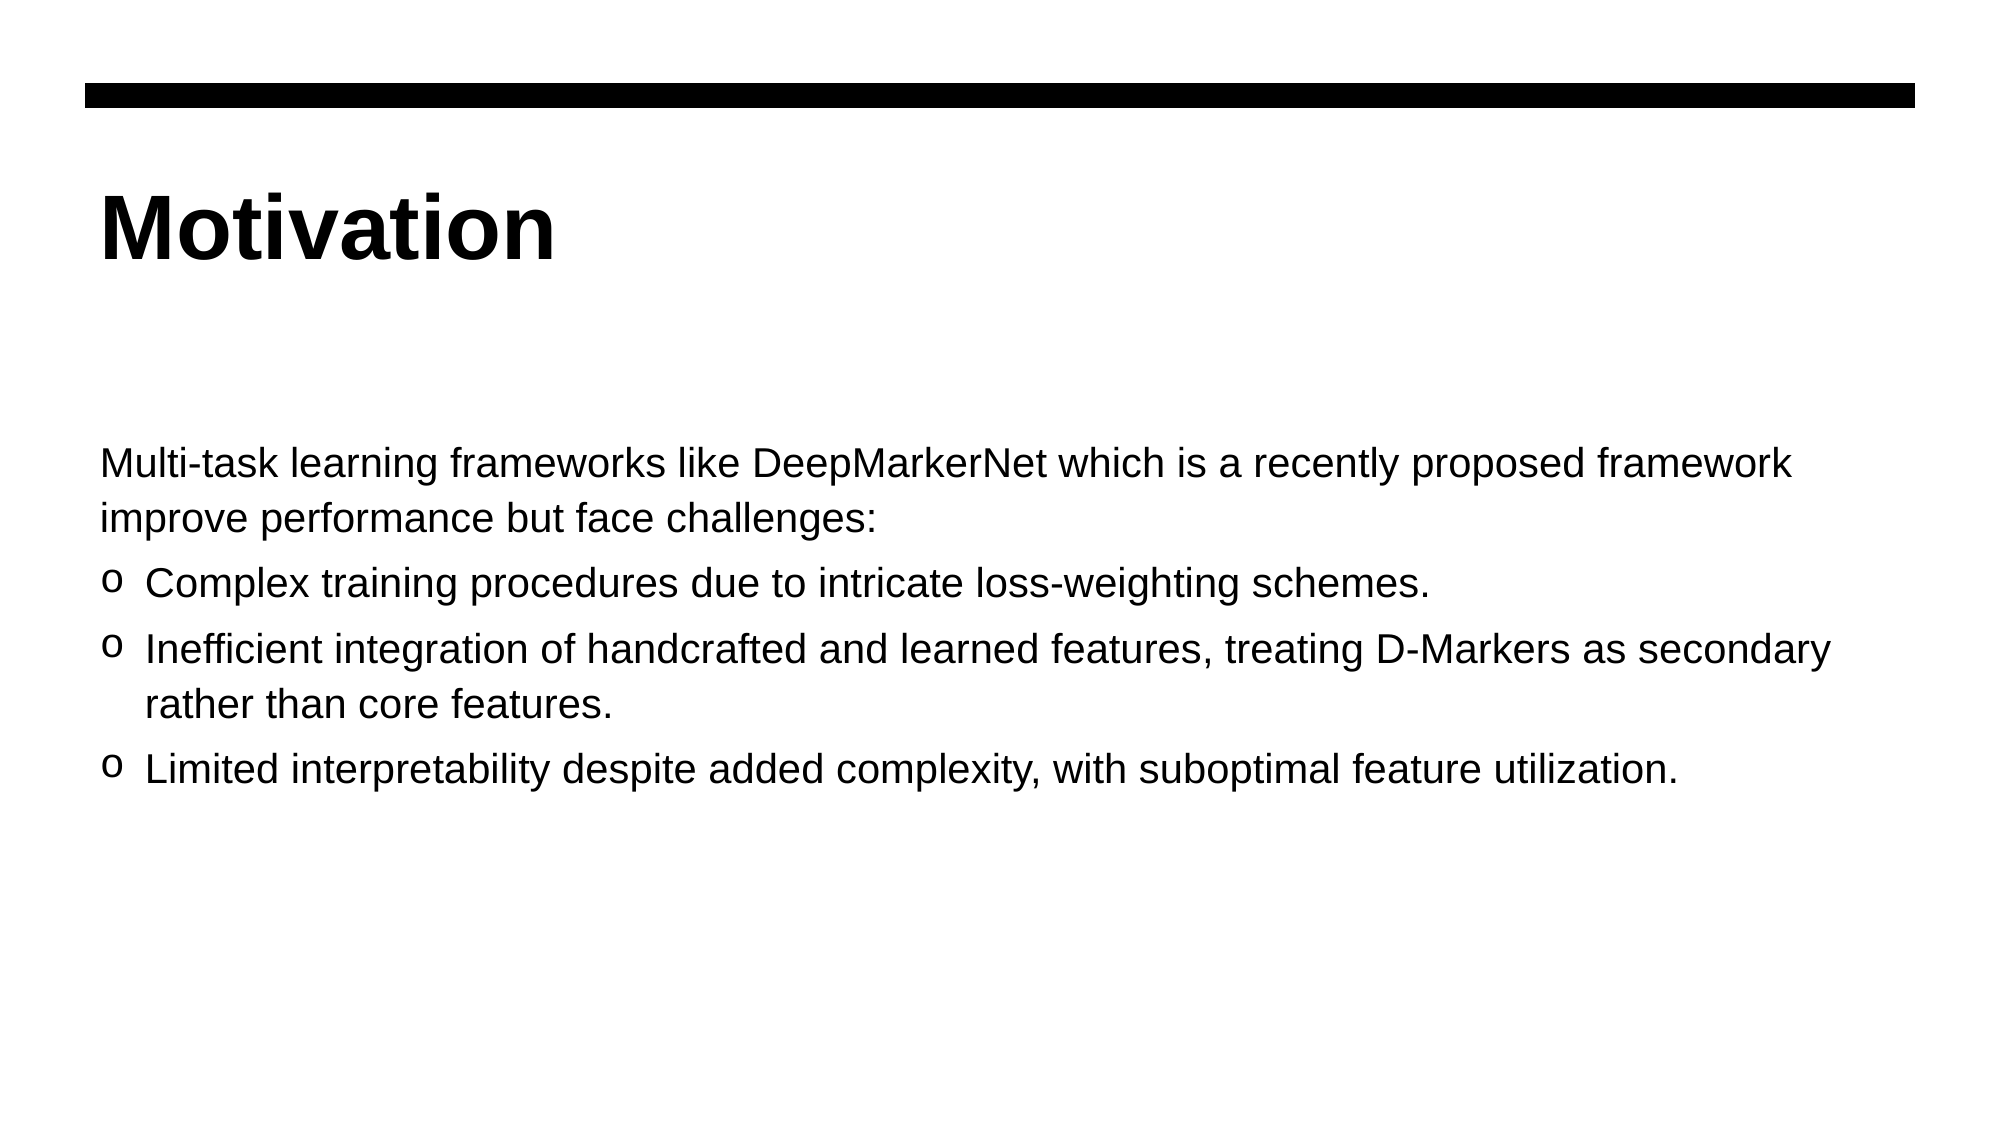

# Motivation
Multi-task learning frameworks like DeepMarkerNet which is a recently proposed framework improve performance but face challenges:
Complex training procedures due to intricate loss-weighting schemes.
Inefficient integration of handcrafted and learned features, treating D-Markers as secondary rather than core features.
Limited interpretability despite added complexity, with suboptimal feature utilization.